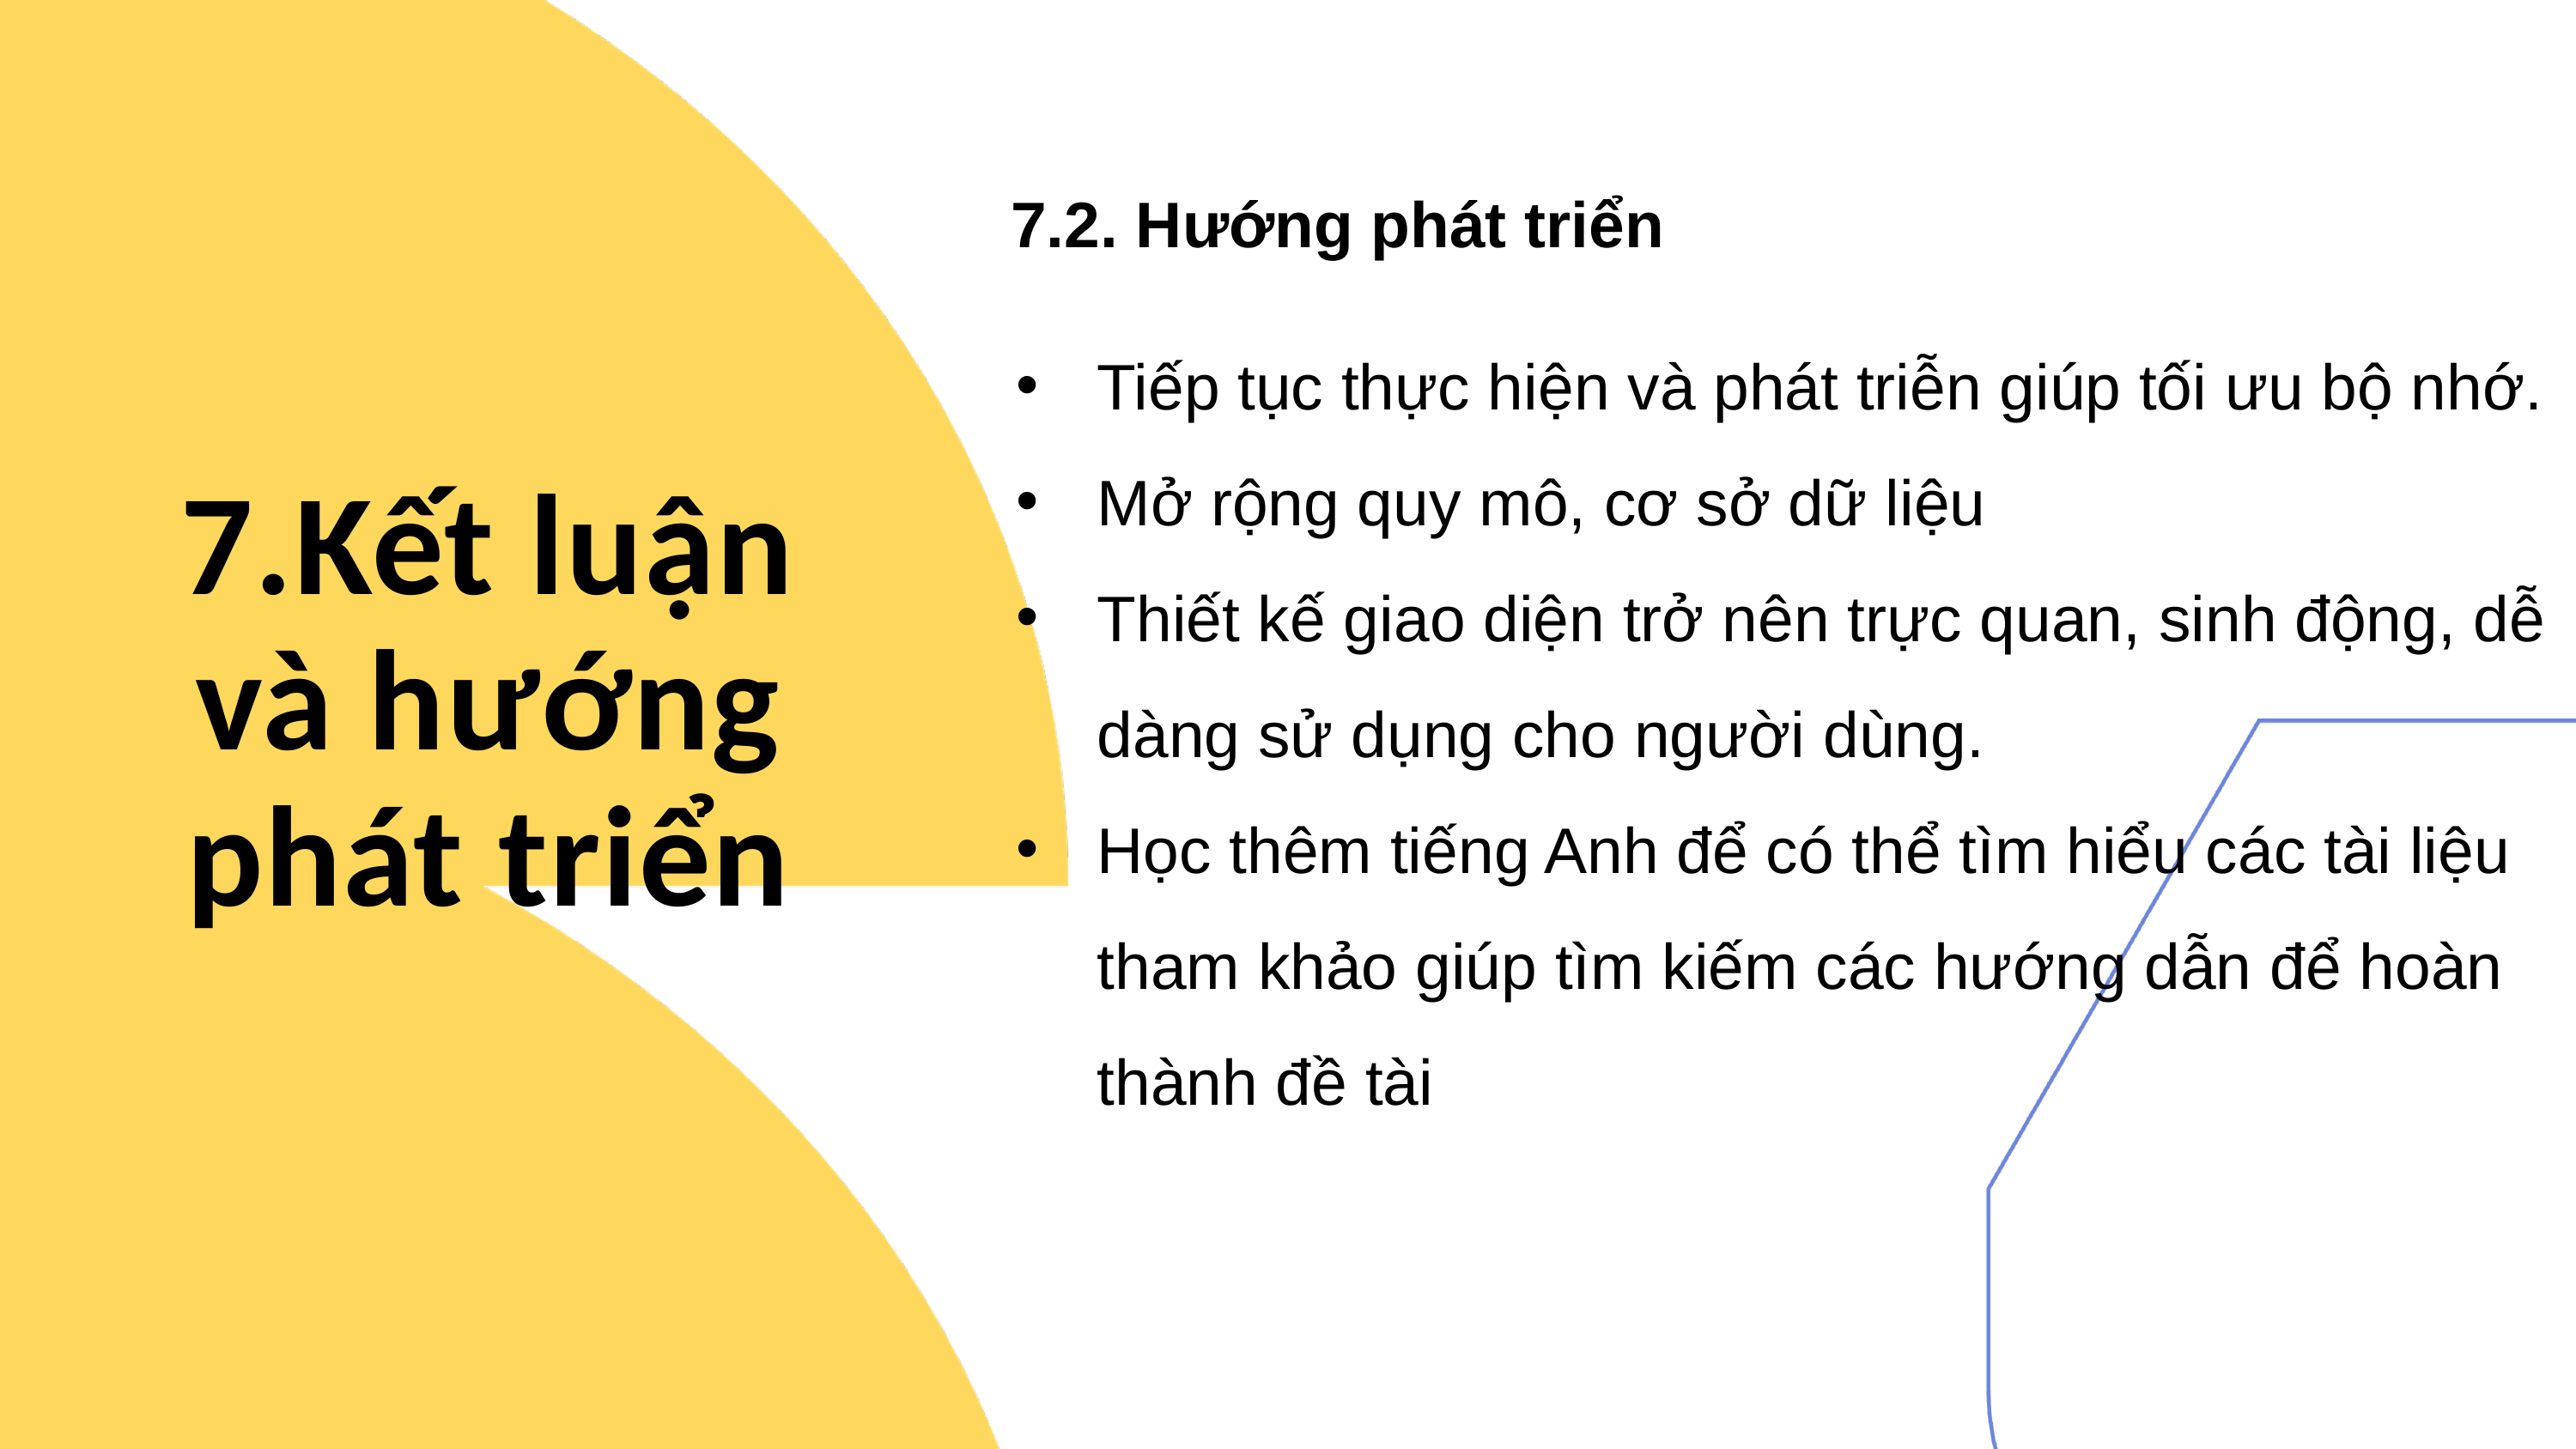

7.2. Hướng phát triển
Tiếp tục thực hiện và phát triễn giúp tối ưu bộ nhớ.
Mở rộng quy mô, cơ sở dữ liệu
Thiết kế giao diện trở nên trực quan, sinh động, dễ dàng sử dụng cho người dùng.
Học thêm tiếng Anh để có thể tìm hiểu các tài liệu tham khảo giúp tìm kiếm các hướng dẫn để hoàn thành đề tài

7.Kết luận và hướng phát triển